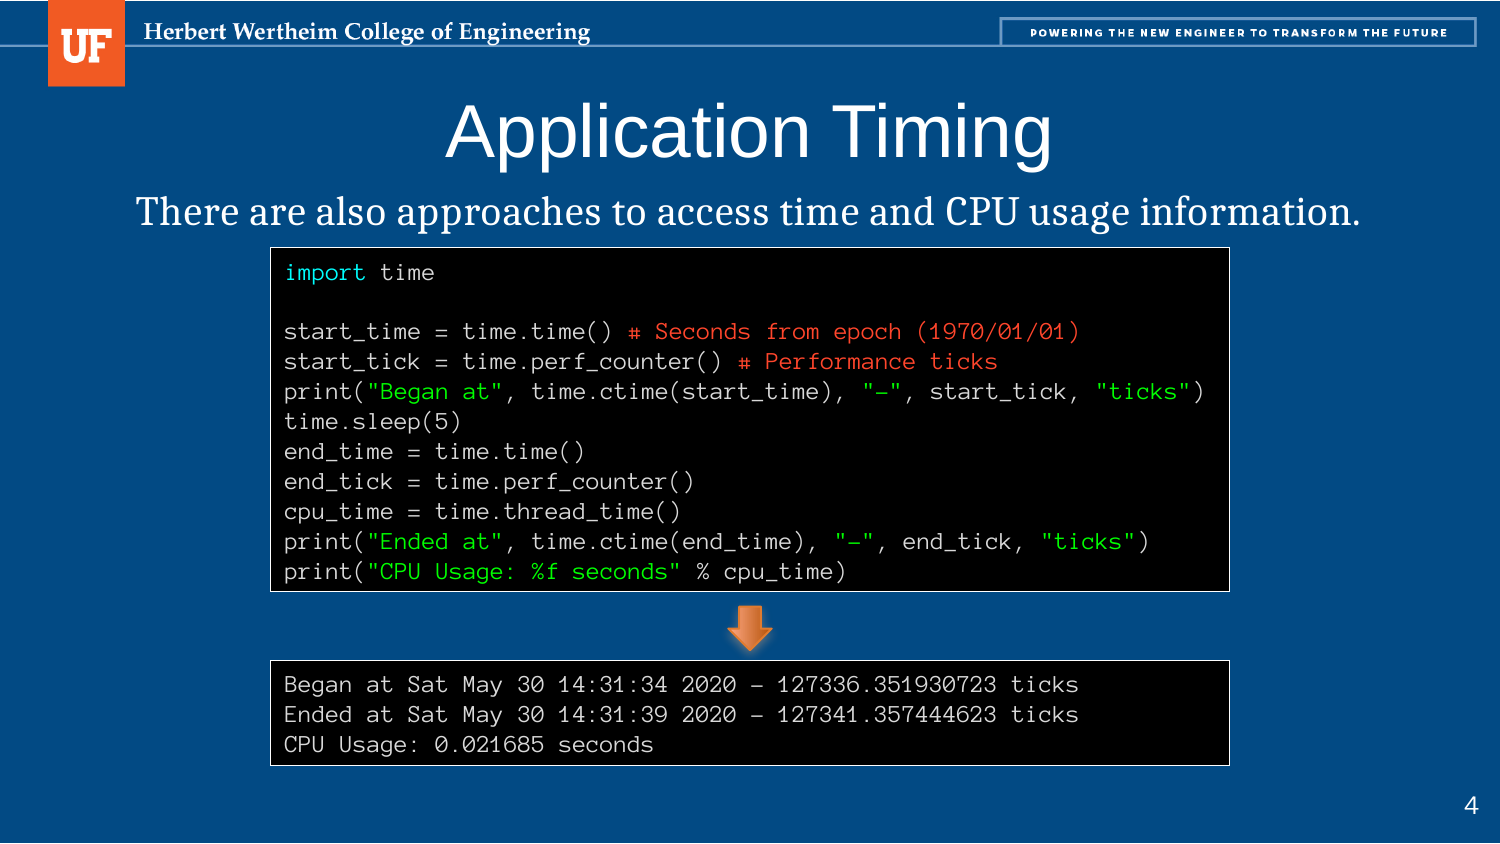

# Application Timing
There are also approaches to access time and CPU usage information.
import time

start_time = time.time() # Seconds from epoch (1970/01/01)
start_tick = time.perf_counter() # Performance ticks
print("Began at", time.ctime(start_time), "-", start_tick, "ticks")
time.sleep(5)
end_time = time.time()
end_tick = time.perf_counter()
cpu_time = time.thread_time()
print("Ended at", time.ctime(end_time), "-", end_tick, "ticks")
print("CPU Usage: %f seconds" % cpu_time)

Began at Sat May 30 14:31:34 2020 - 127336.351930723 ticks
Ended at Sat May 30 14:31:39 2020 - 127341.357444623 ticks
CPU Usage: 0.021685 seconds
4